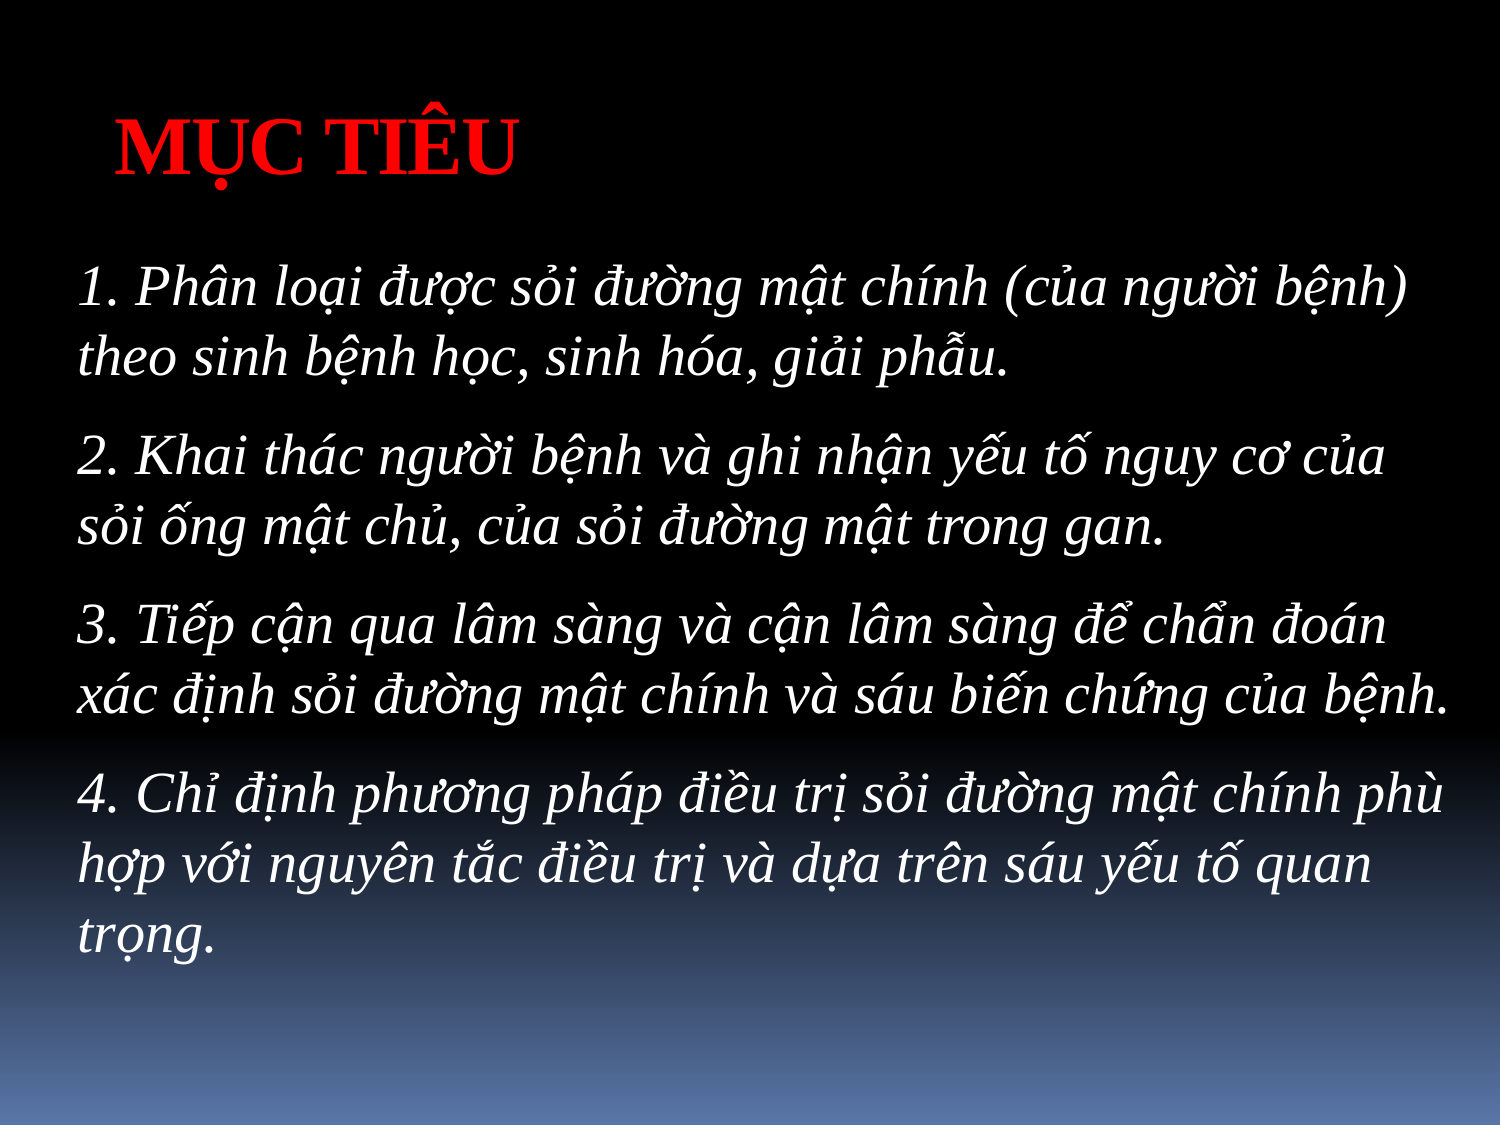

MỤC TIÊU
1. Phân loại được sỏi đường mật chính (của người bệnh) theo sinh bệnh học, sinh hóa, giải phẫu.
2. Khai thác người bệnh và ghi nhận yếu tố nguy cơ của sỏi ống mật chủ, của sỏi đường mật trong gan.
3. Tiếp cận qua lâm sàng và cận lâm sàng để chẩn đoán xác định sỏi đường mật chính và sáu biến chứng của bệnh.
4. Chỉ định phương pháp điều trị sỏi đường mật chính phù hợp với nguyên tắc điều trị và dựa trên sáu yếu tố quan trọng.